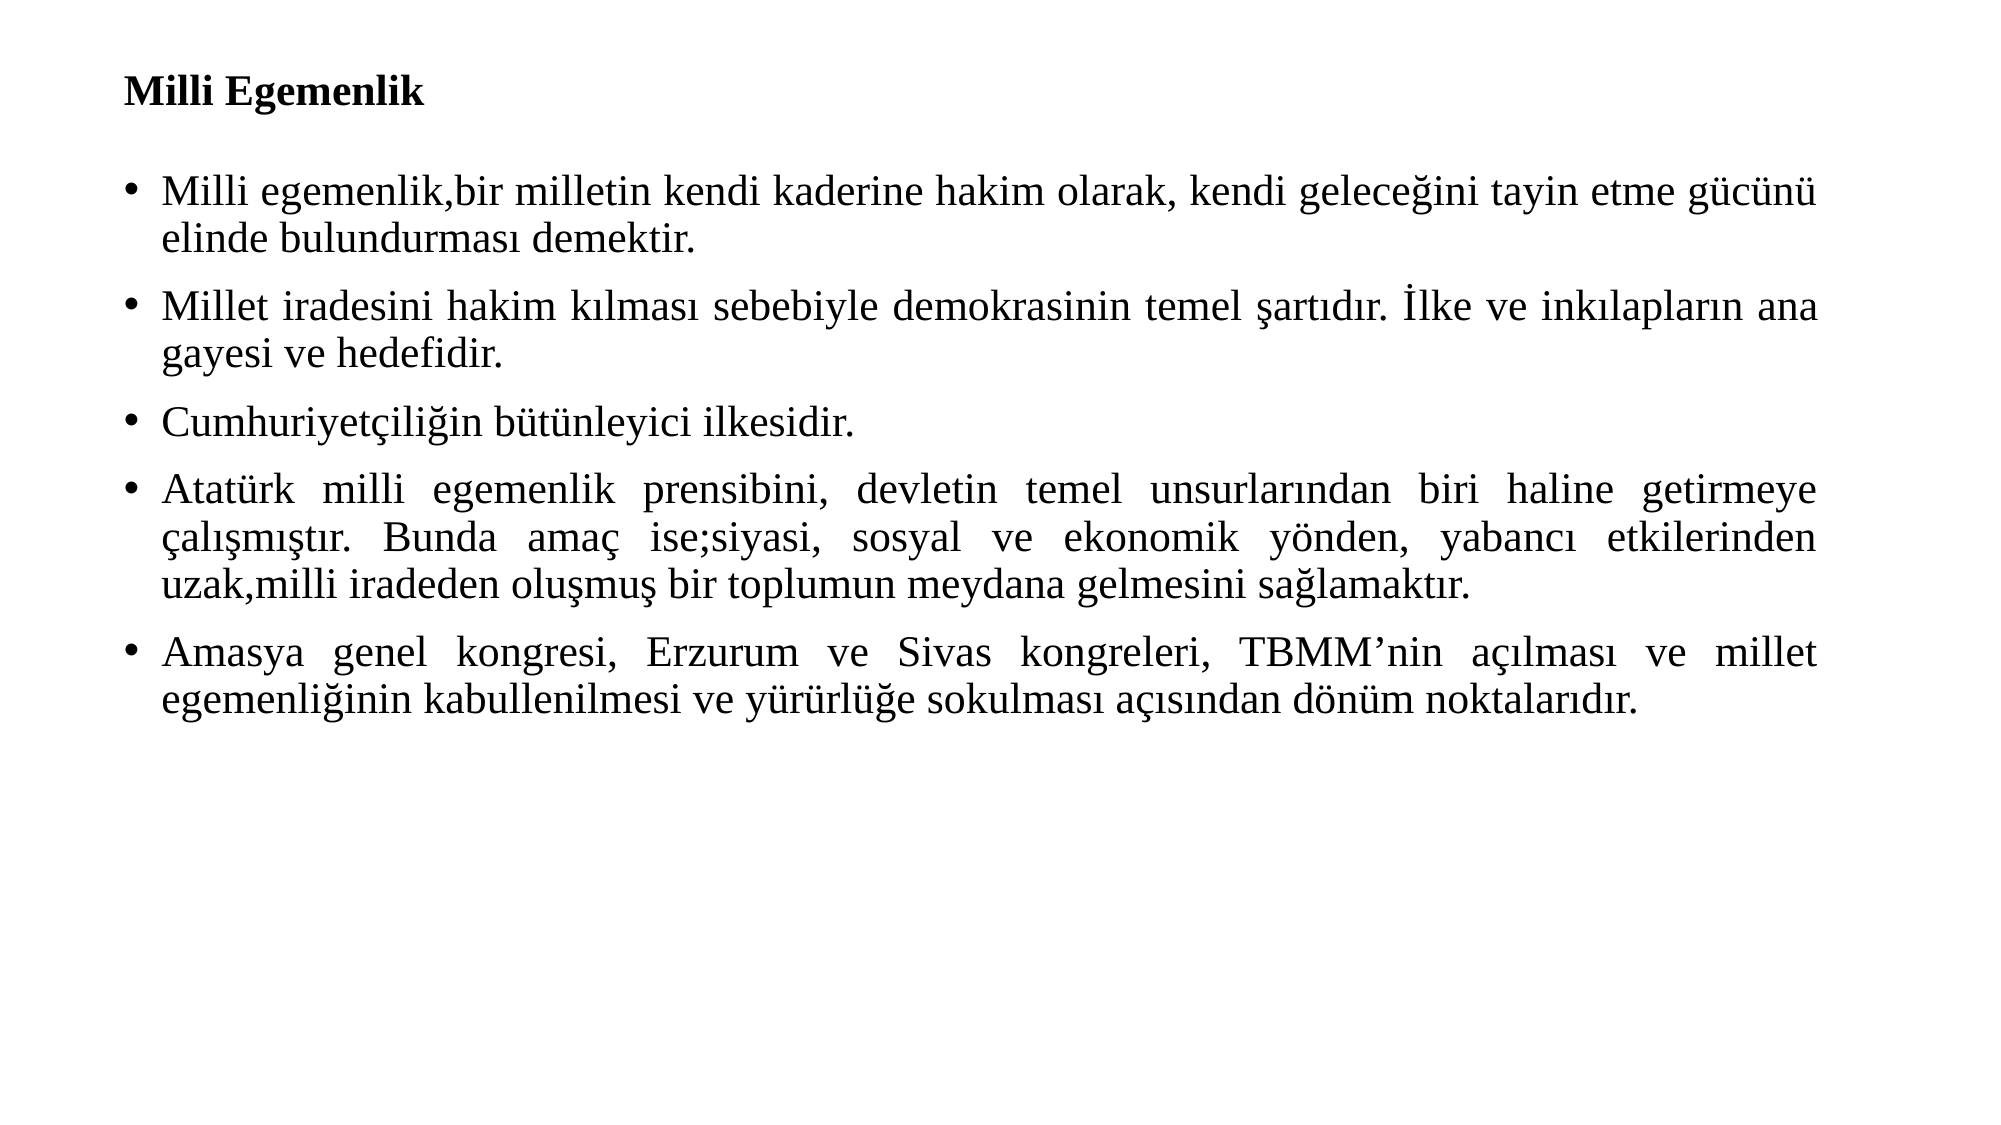

# Milli Egemenlik
Milli egemenlik,bir milletin kendi kaderine hakim olarak, kendi geleceğini tayin etme gücünü elinde bulundurması demektir.
Millet iradesini hakim kılması sebebiyle demokrasinin temel şartıdır. İlke ve inkılapların ana gayesi ve hedefidir.
Cumhuriyetçiliğin bütünleyici ilkesidir.
Atatürk milli egemenlik prensibini, devletin temel unsurlarından biri haline getirmeye çalışmıştır. Bunda amaç ise;siyasi, sosyal ve ekonomik yönden, yabancı etkilerinden uzak,milli iradeden oluşmuş bir toplumun meydana gelmesini sağlamaktır.
Amasya genel kongresi, Erzurum ve Sivas kongreleri, TBMM’nin açılması ve millet egemenliğinin kabullenilmesi ve yürürlüğe sokulması açısından dönüm noktalarıdır.